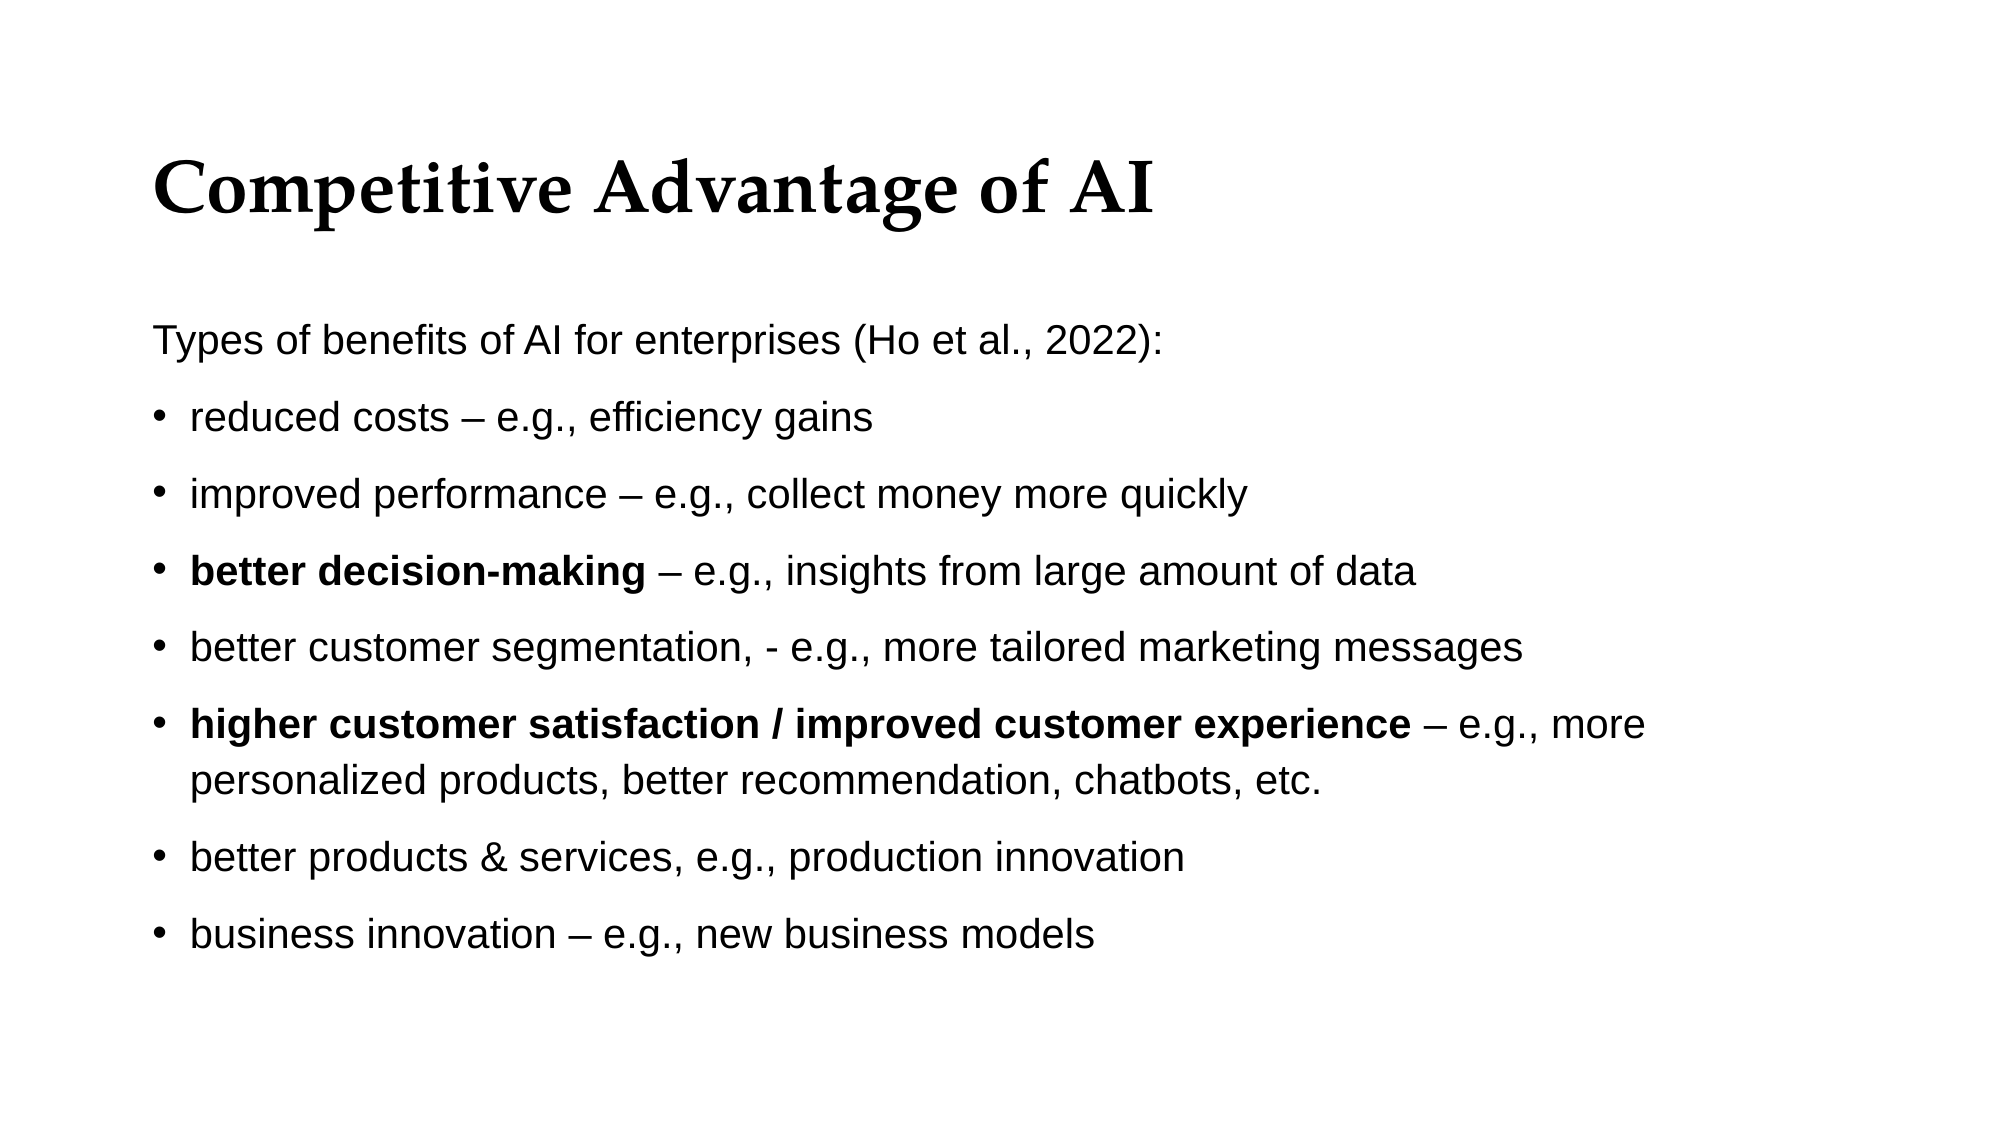

# Competitive Advantage of AI
Types of benefits of AI for enterprises (Ho et al., 2022):
reduced costs – e.g., efficiency gains
improved performance – e.g., collect money more quickly
better decision-making – e.g., insights from large amount of data
better customer segmentation, - e.g., more tailored marketing messages
higher customer satisfaction / improved customer experience – e.g., more personalized products, better recommendation, chatbots, etc.
better products & services, e.g., production innovation
business innovation – e.g., new business models